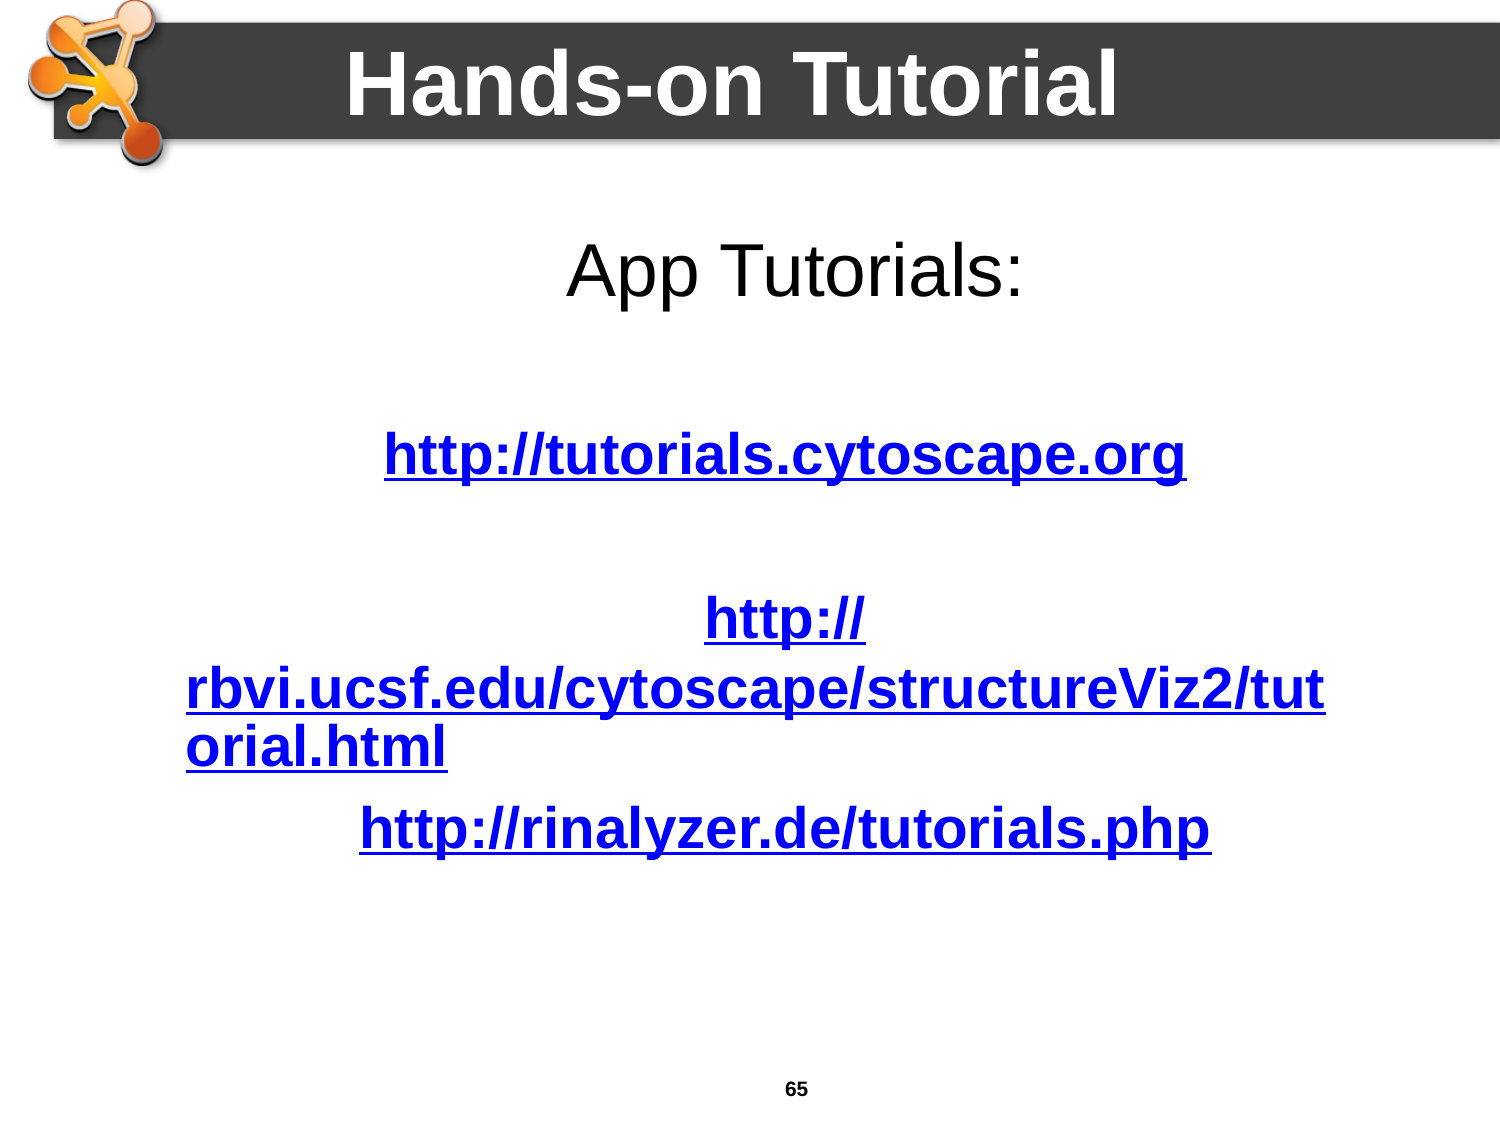

# Hands-on Tutorial
 App Tutorials:

http://tutorials.cytoscape.org

http://rbvi.ucsf.edu/cytoscape/structureViz2/tutorial.html
http://rinalyzer.de/tutorials.php